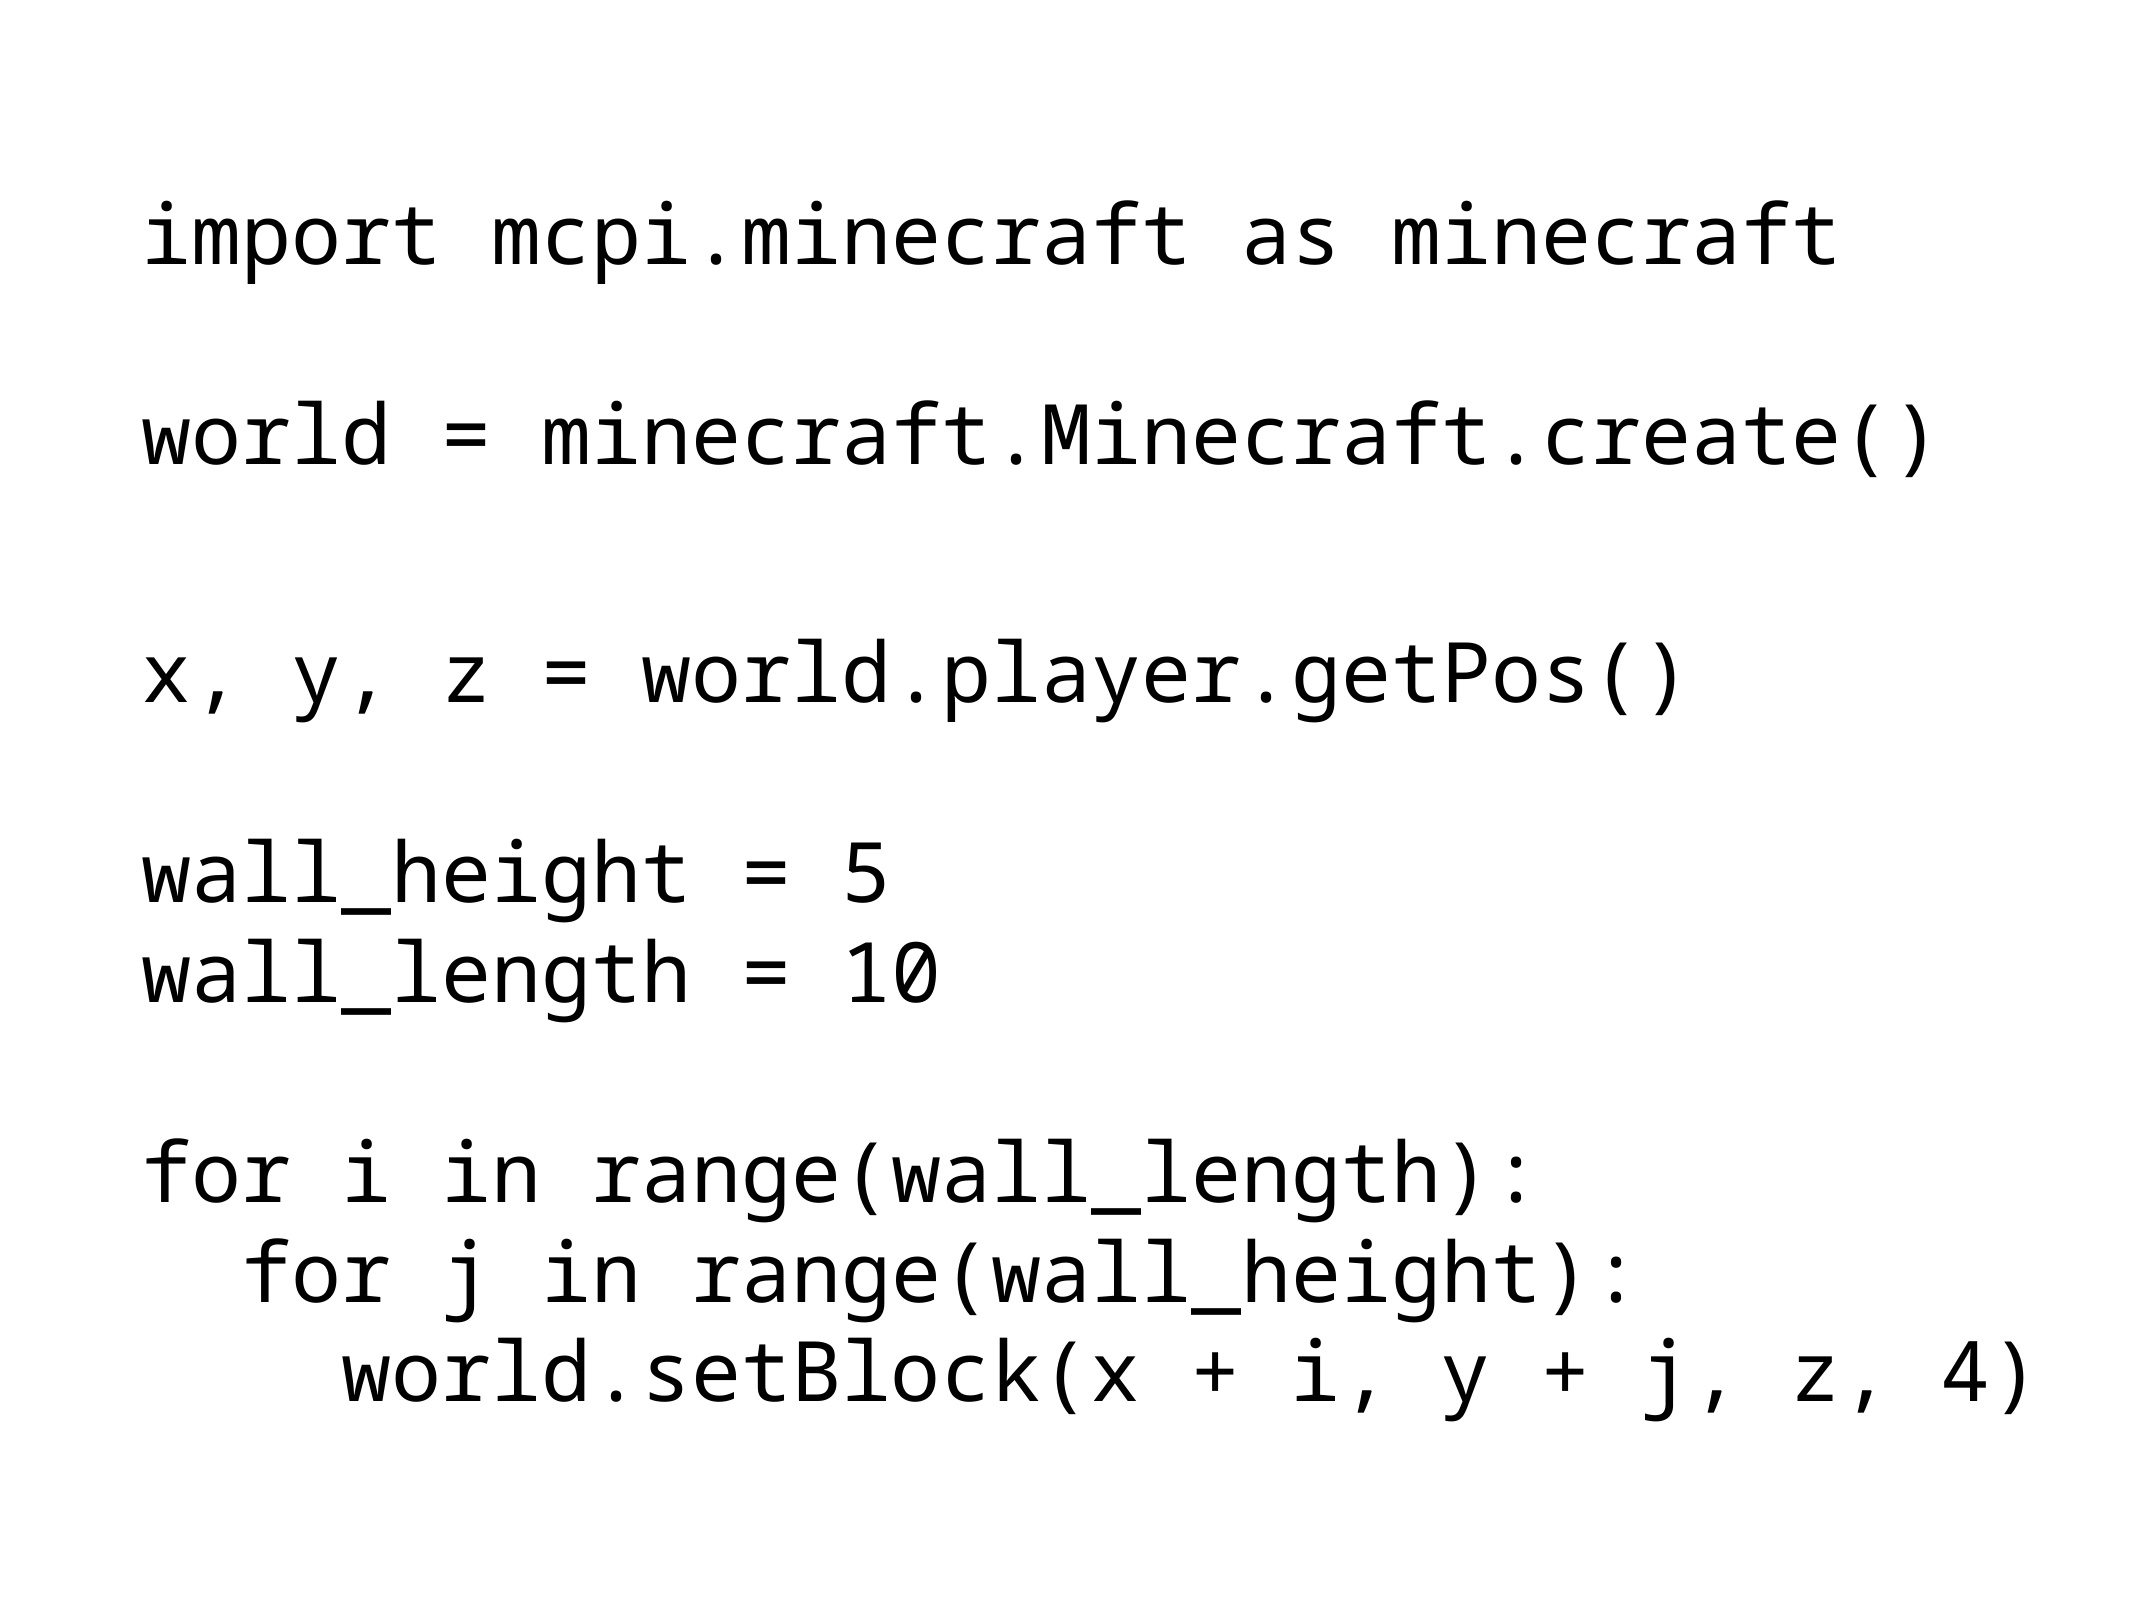

import mcpi.minecraft as minecraft

world = minecraft.Minecraft.create()

x, y, z = world.player.getPos()

wall_height = 5
wall_length = 10

for i in range(wall_length):
  for j in range(wall_height):
    world.setBlock(x + i, y + j, z, 4)